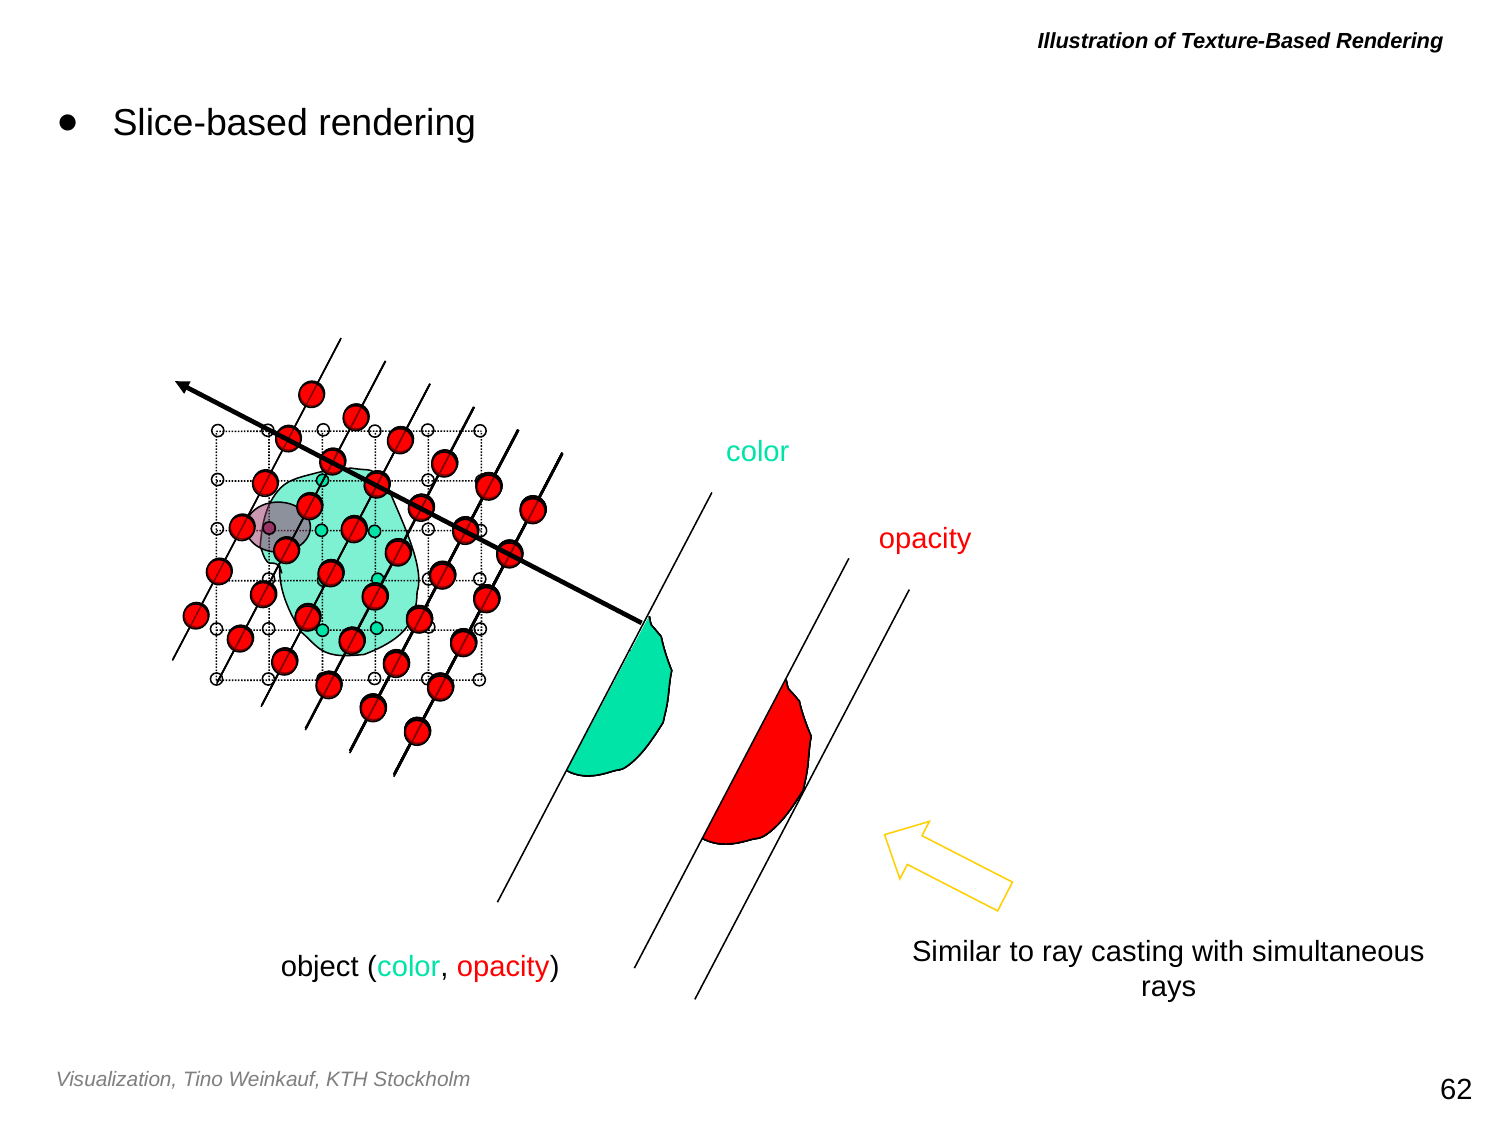

# Illustration of Texture-Based Rendering
Slice-based rendering

color

opacity

Similar to ray casting with simultaneous rays
object (color, opacity)
62